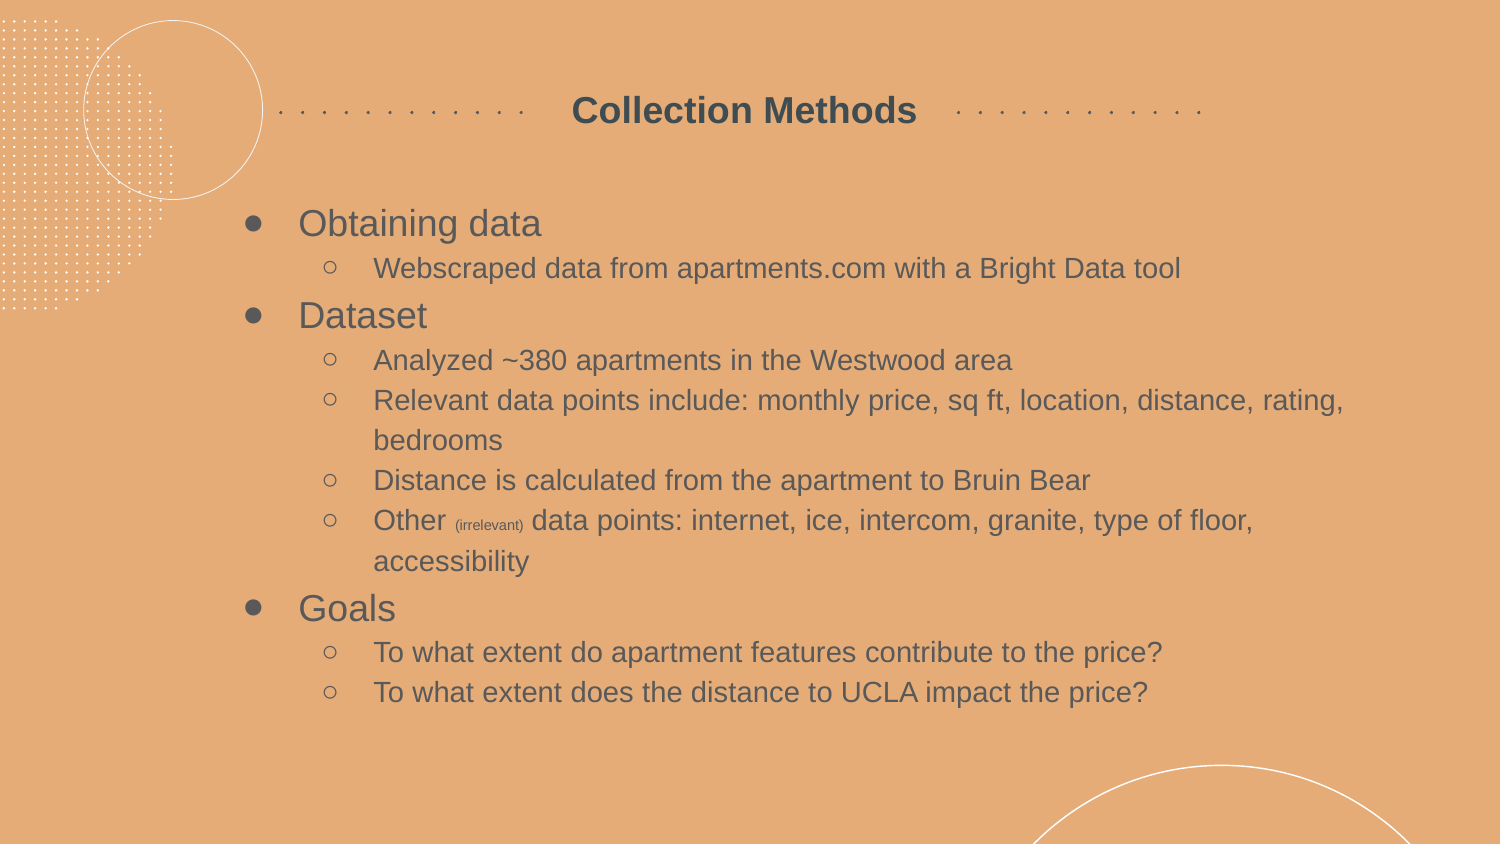

# Collection Methods

Obtaining data
Webscraped data from apartments.com with a Bright Data tool
Dataset
Analyzed ~380 apartments in the Westwood area
Relevant data points include: monthly price, sq ft, location, distance, rating, bedrooms
Distance is calculated from the apartment to Bruin Bear
Other (irrelevant) data points: internet, ice, intercom, granite, type of floor, accessibility
Goals
To what extent do apartment features contribute to the price?
To what extent does the distance to UCLA impact the price?